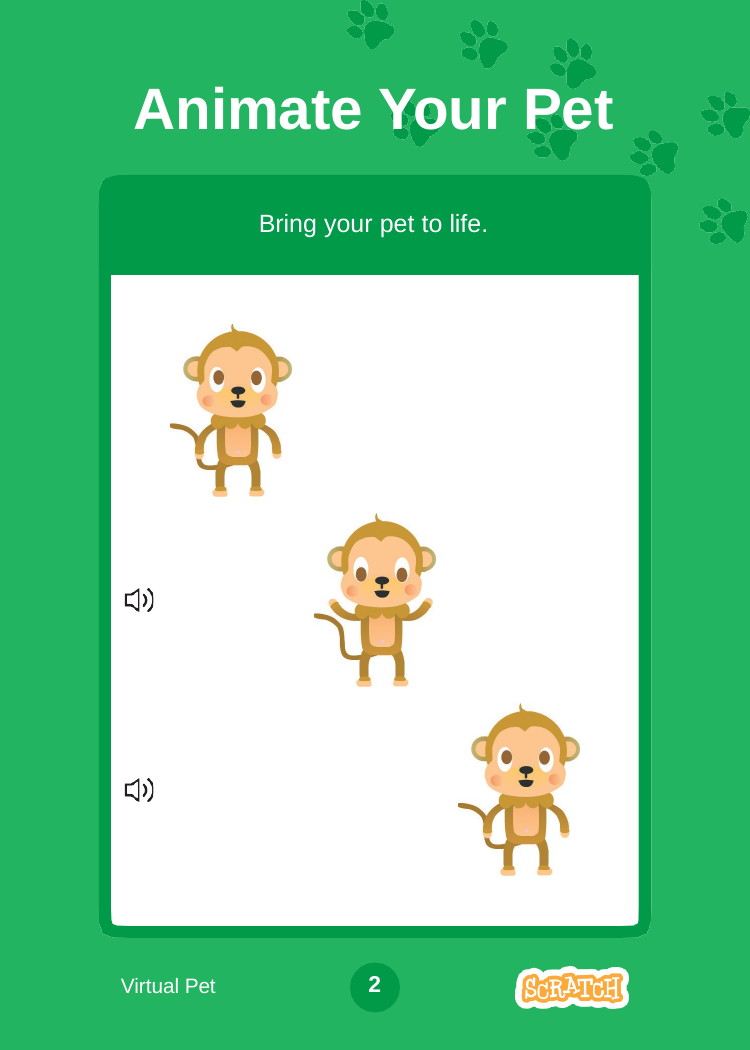

# Animate Your Pet

Bring your pet to life.

2
Virtual Pet